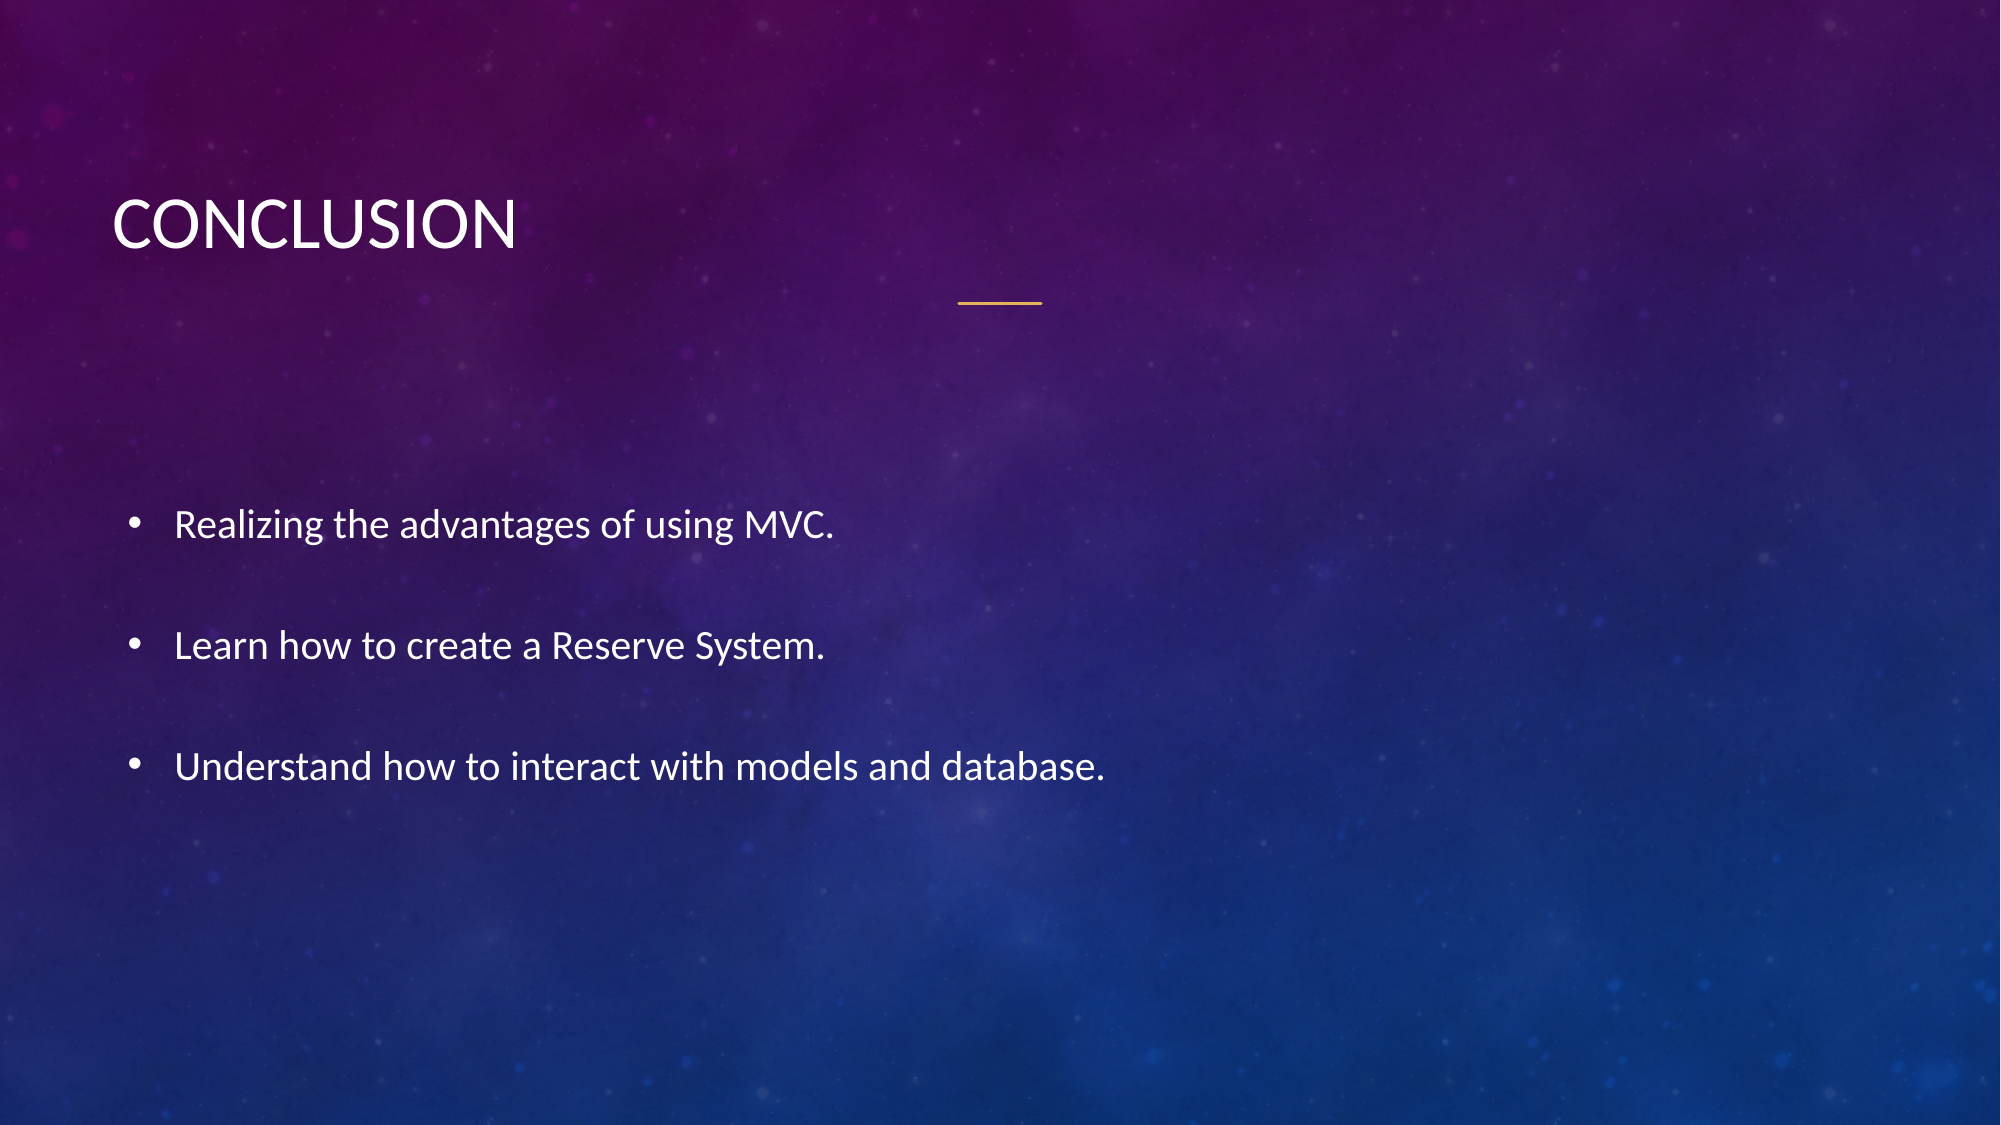

# conclusion

Realizing the advantages of using MVC.
Learn how to create a Reserve System.
Understand how to interact with models and database.